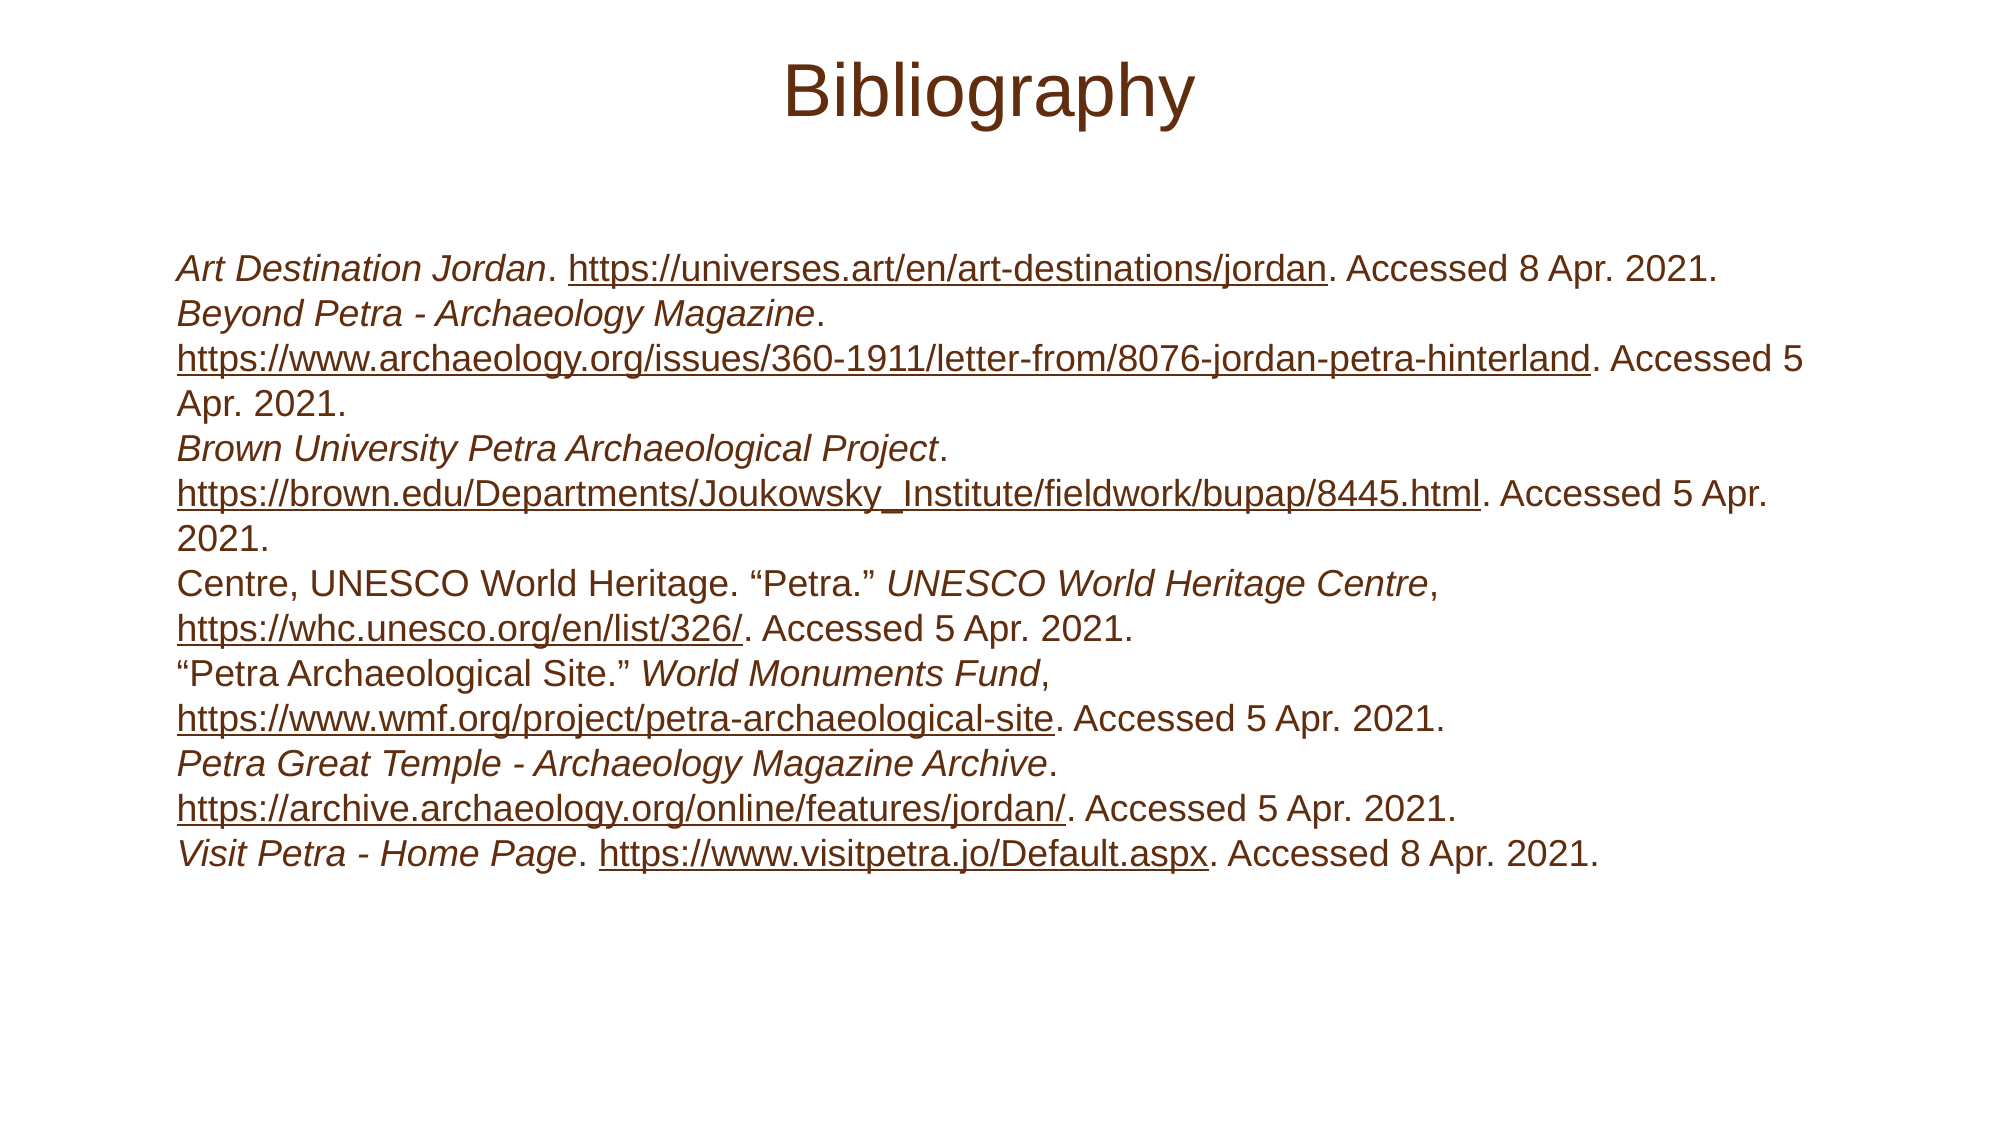

Bibliography
Art Destination Jordan. https://universes.art/en/art-destinations/jordan. Accessed 8 Apr. 2021.
Beyond Petra - Archaeology Magazine. https://www.archaeology.org/issues/360-1911/letter-from/8076-jordan-petra-hinterland. Accessed 5 Apr. 2021.
Brown University Petra Archaeological Project. https://brown.edu/Departments/Joukowsky_Institute/fieldwork/bupap/8445.html. Accessed 5 Apr. 2021.
Centre, UNESCO World Heritage. “Petra.” UNESCO World Heritage Centre, https://whc.unesco.org/en/list/326/. Accessed 5 Apr. 2021.
“Petra Archaeological Site.” World Monuments Fund, https://www.wmf.org/project/petra-archaeological-site. Accessed 5 Apr. 2021.
Petra Great Temple - Archaeology Magazine Archive. https://archive.archaeology.org/online/features/jordan/. Accessed 5 Apr. 2021.
Visit Petra - Home Page. https://www.visitpetra.jo/Default.aspx. Accessed 8 Apr. 2021.